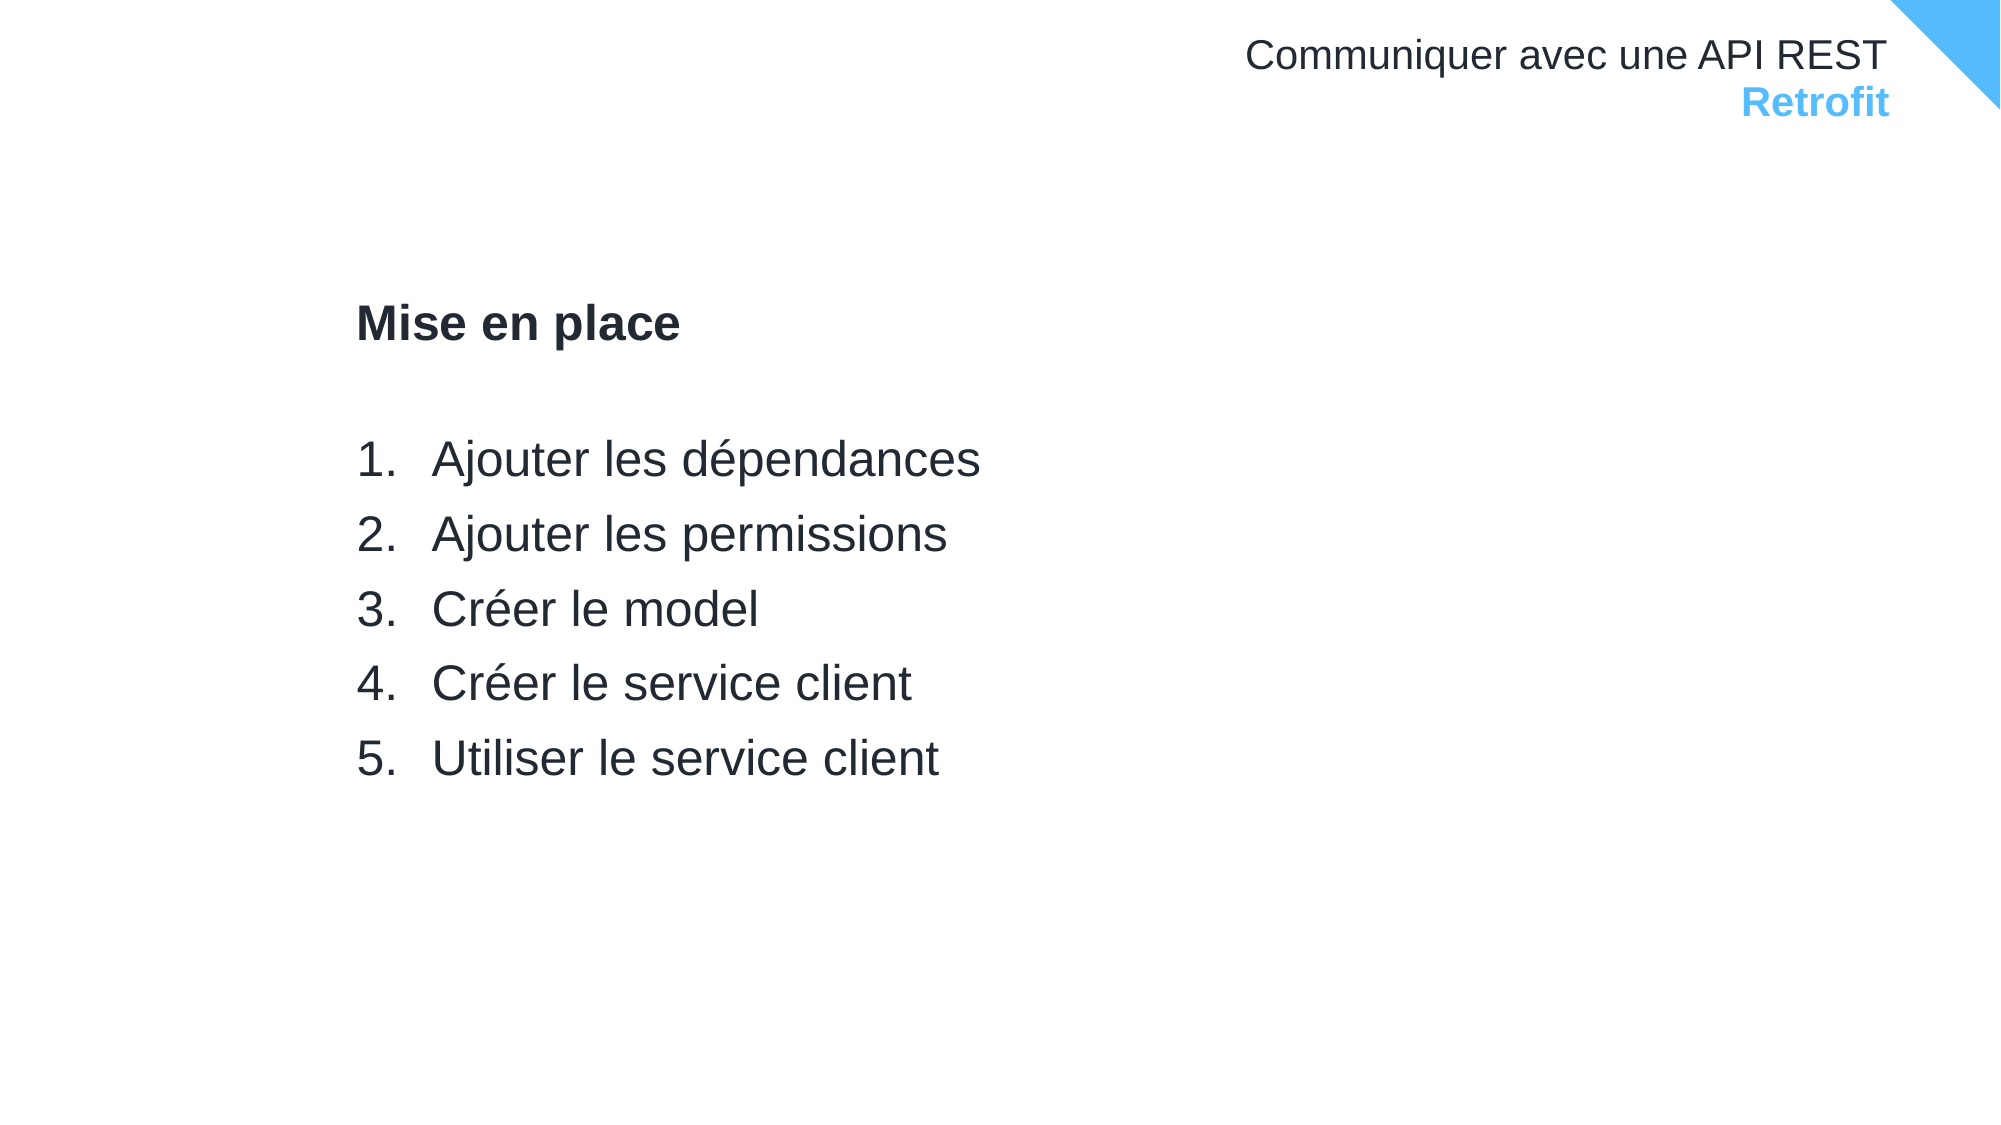

# Communiquer avec une API REST
Retrofit
Mise en place

Ajouter les dépendances
Ajouter les permissions
Créer le model
Créer le service client
Utiliser le service client